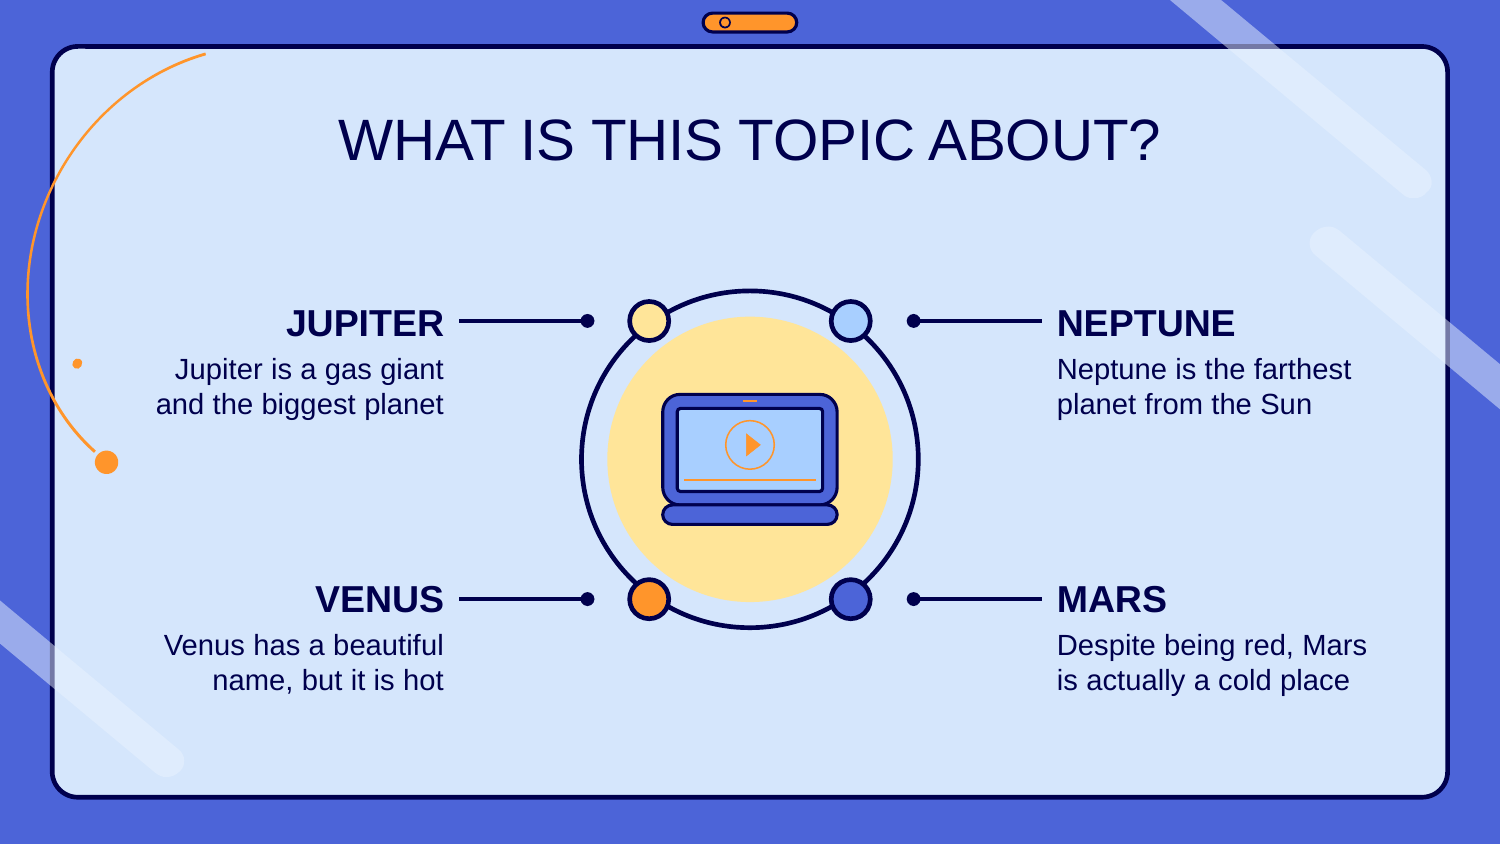

# WHAT IS THIS TOPIC ABOUT?

NEPTUNE
JUPITER

Jupiter is a gas giant and the biggest planet
Neptune is the farthest planet from the Sun

VENUS
MARS

Despite being red, Mars is actually a cold place
Venus has a beautiful name, but it is hot